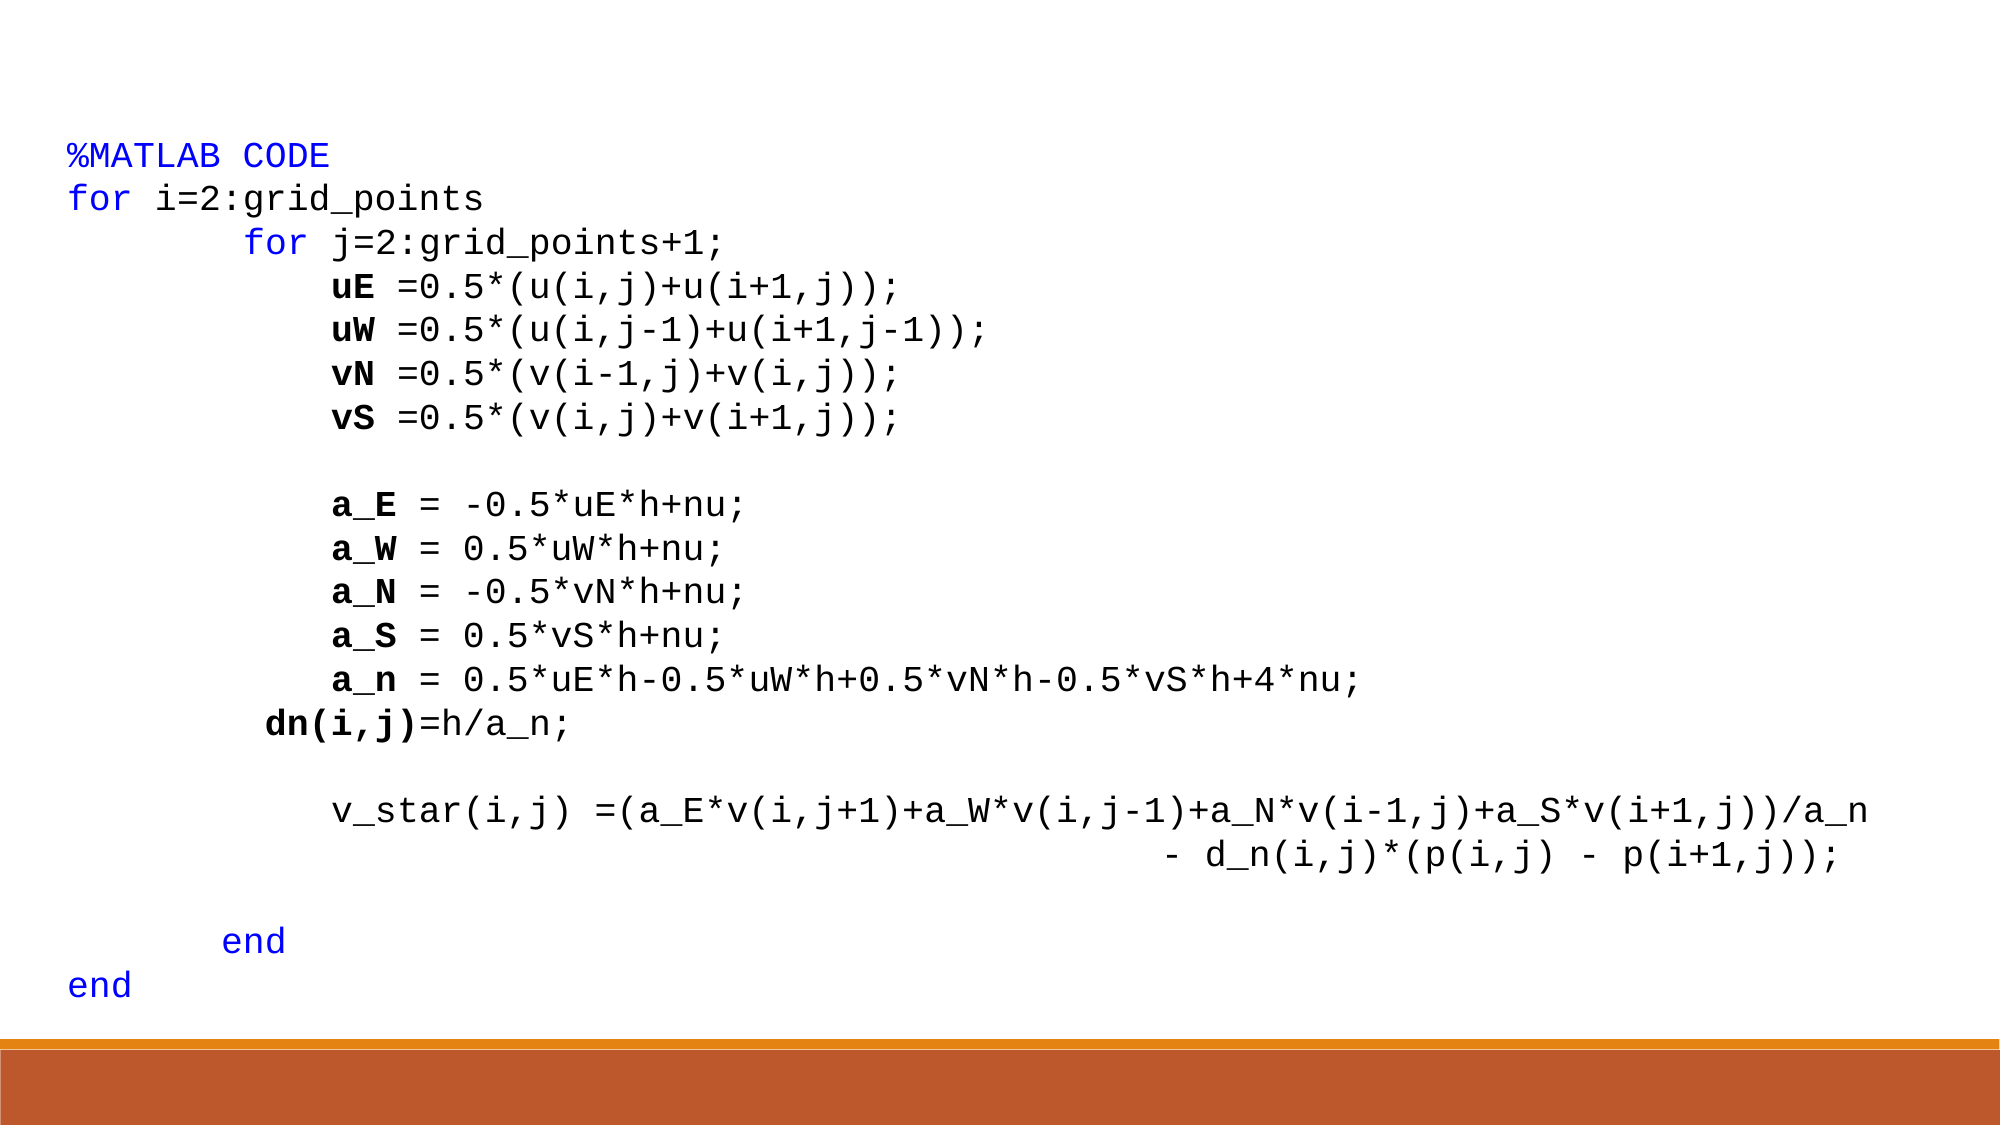

%MATLAB CODE
for i=2:grid_points
        for j=2:grid_points+1;
            uE =0.5*(u(i,j)+u(i+1,j));
            uW =0.5*(u(i,j-1)+u(i+1,j-1));
            vN =0.5*(v(i-1,j)+v(i,j));
            vS =0.5*(v(i,j)+v(i+1,j));

            a_E = -0.5*uE*h+nu;
            a_W = 0.5*uW*h+nu;
            a_N = -0.5*vN*h+nu;
            a_S = 0.5*vS*h+nu;
            a_n = 0.5*uE*h-0.5*uW*h+0.5*vN*h-0.5*vS*h+4*nu;
         dn(i,j)=h/a_n;

            v_star(i,j) =(a_E*v(i,j+1)+a_W*v(i,j-1)+a_N*v(i-1,j)+a_S*v(i+1,j))/a_n
							  - d_n(i,j)*(p(i,j) - p(i+1,j));

       end
end